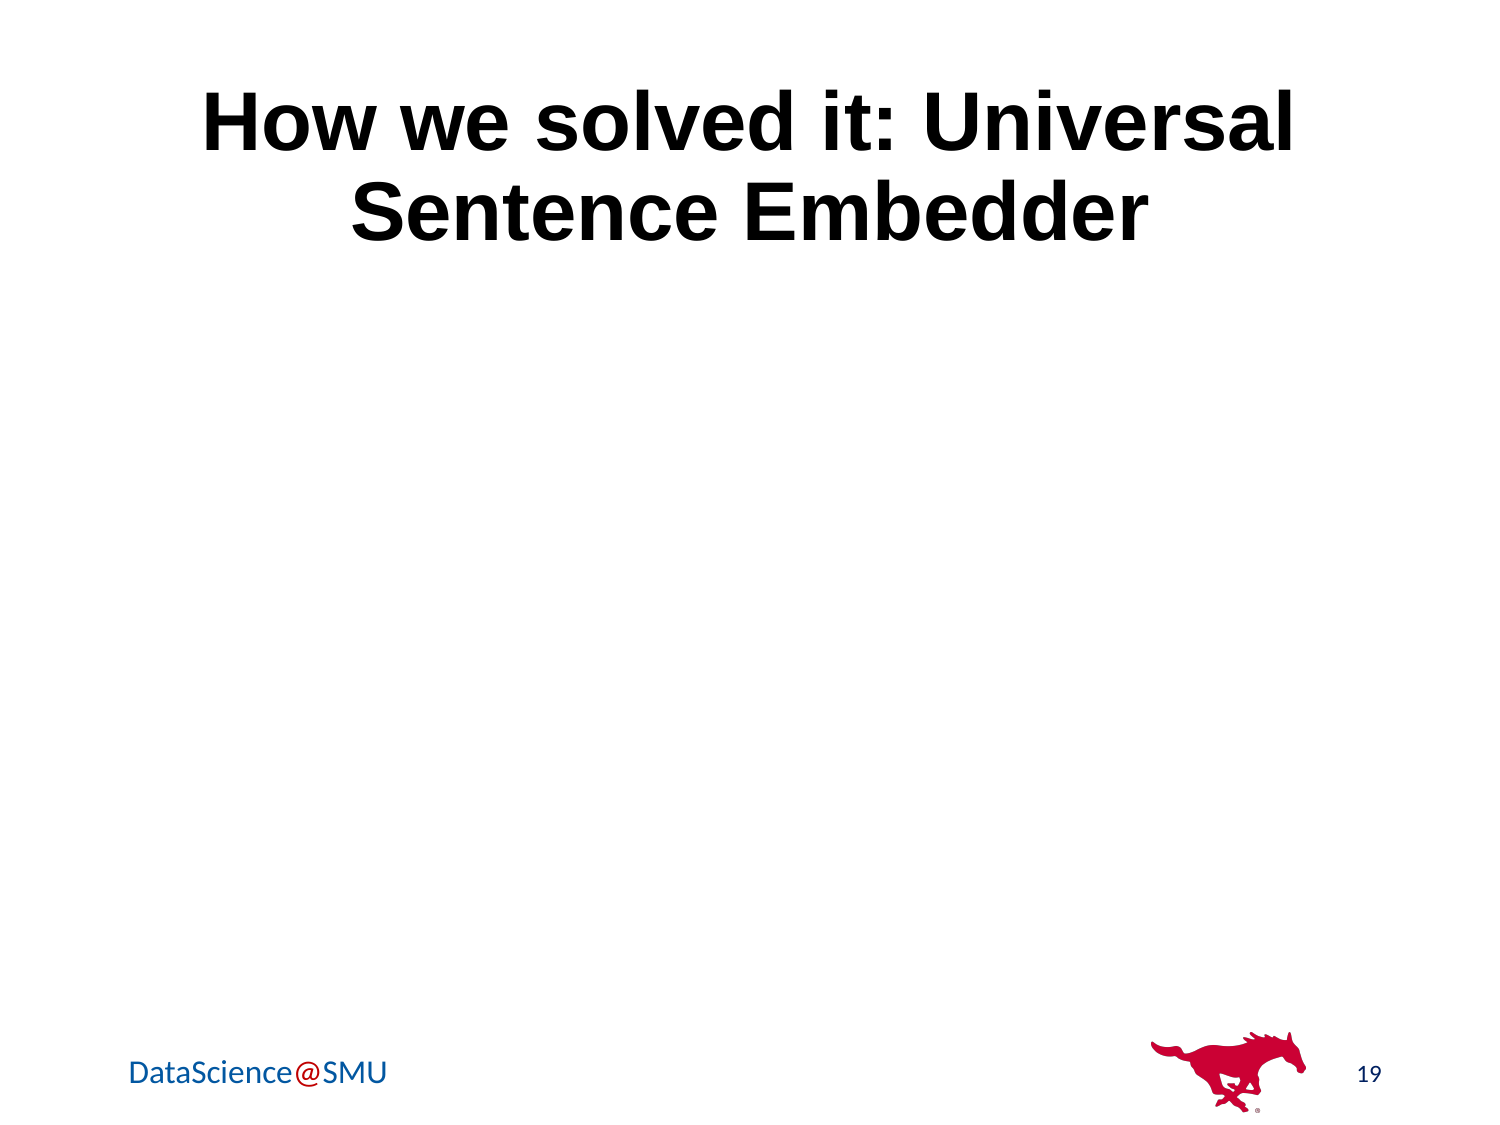

# How we solved it: Universal Sentence Embedder

19